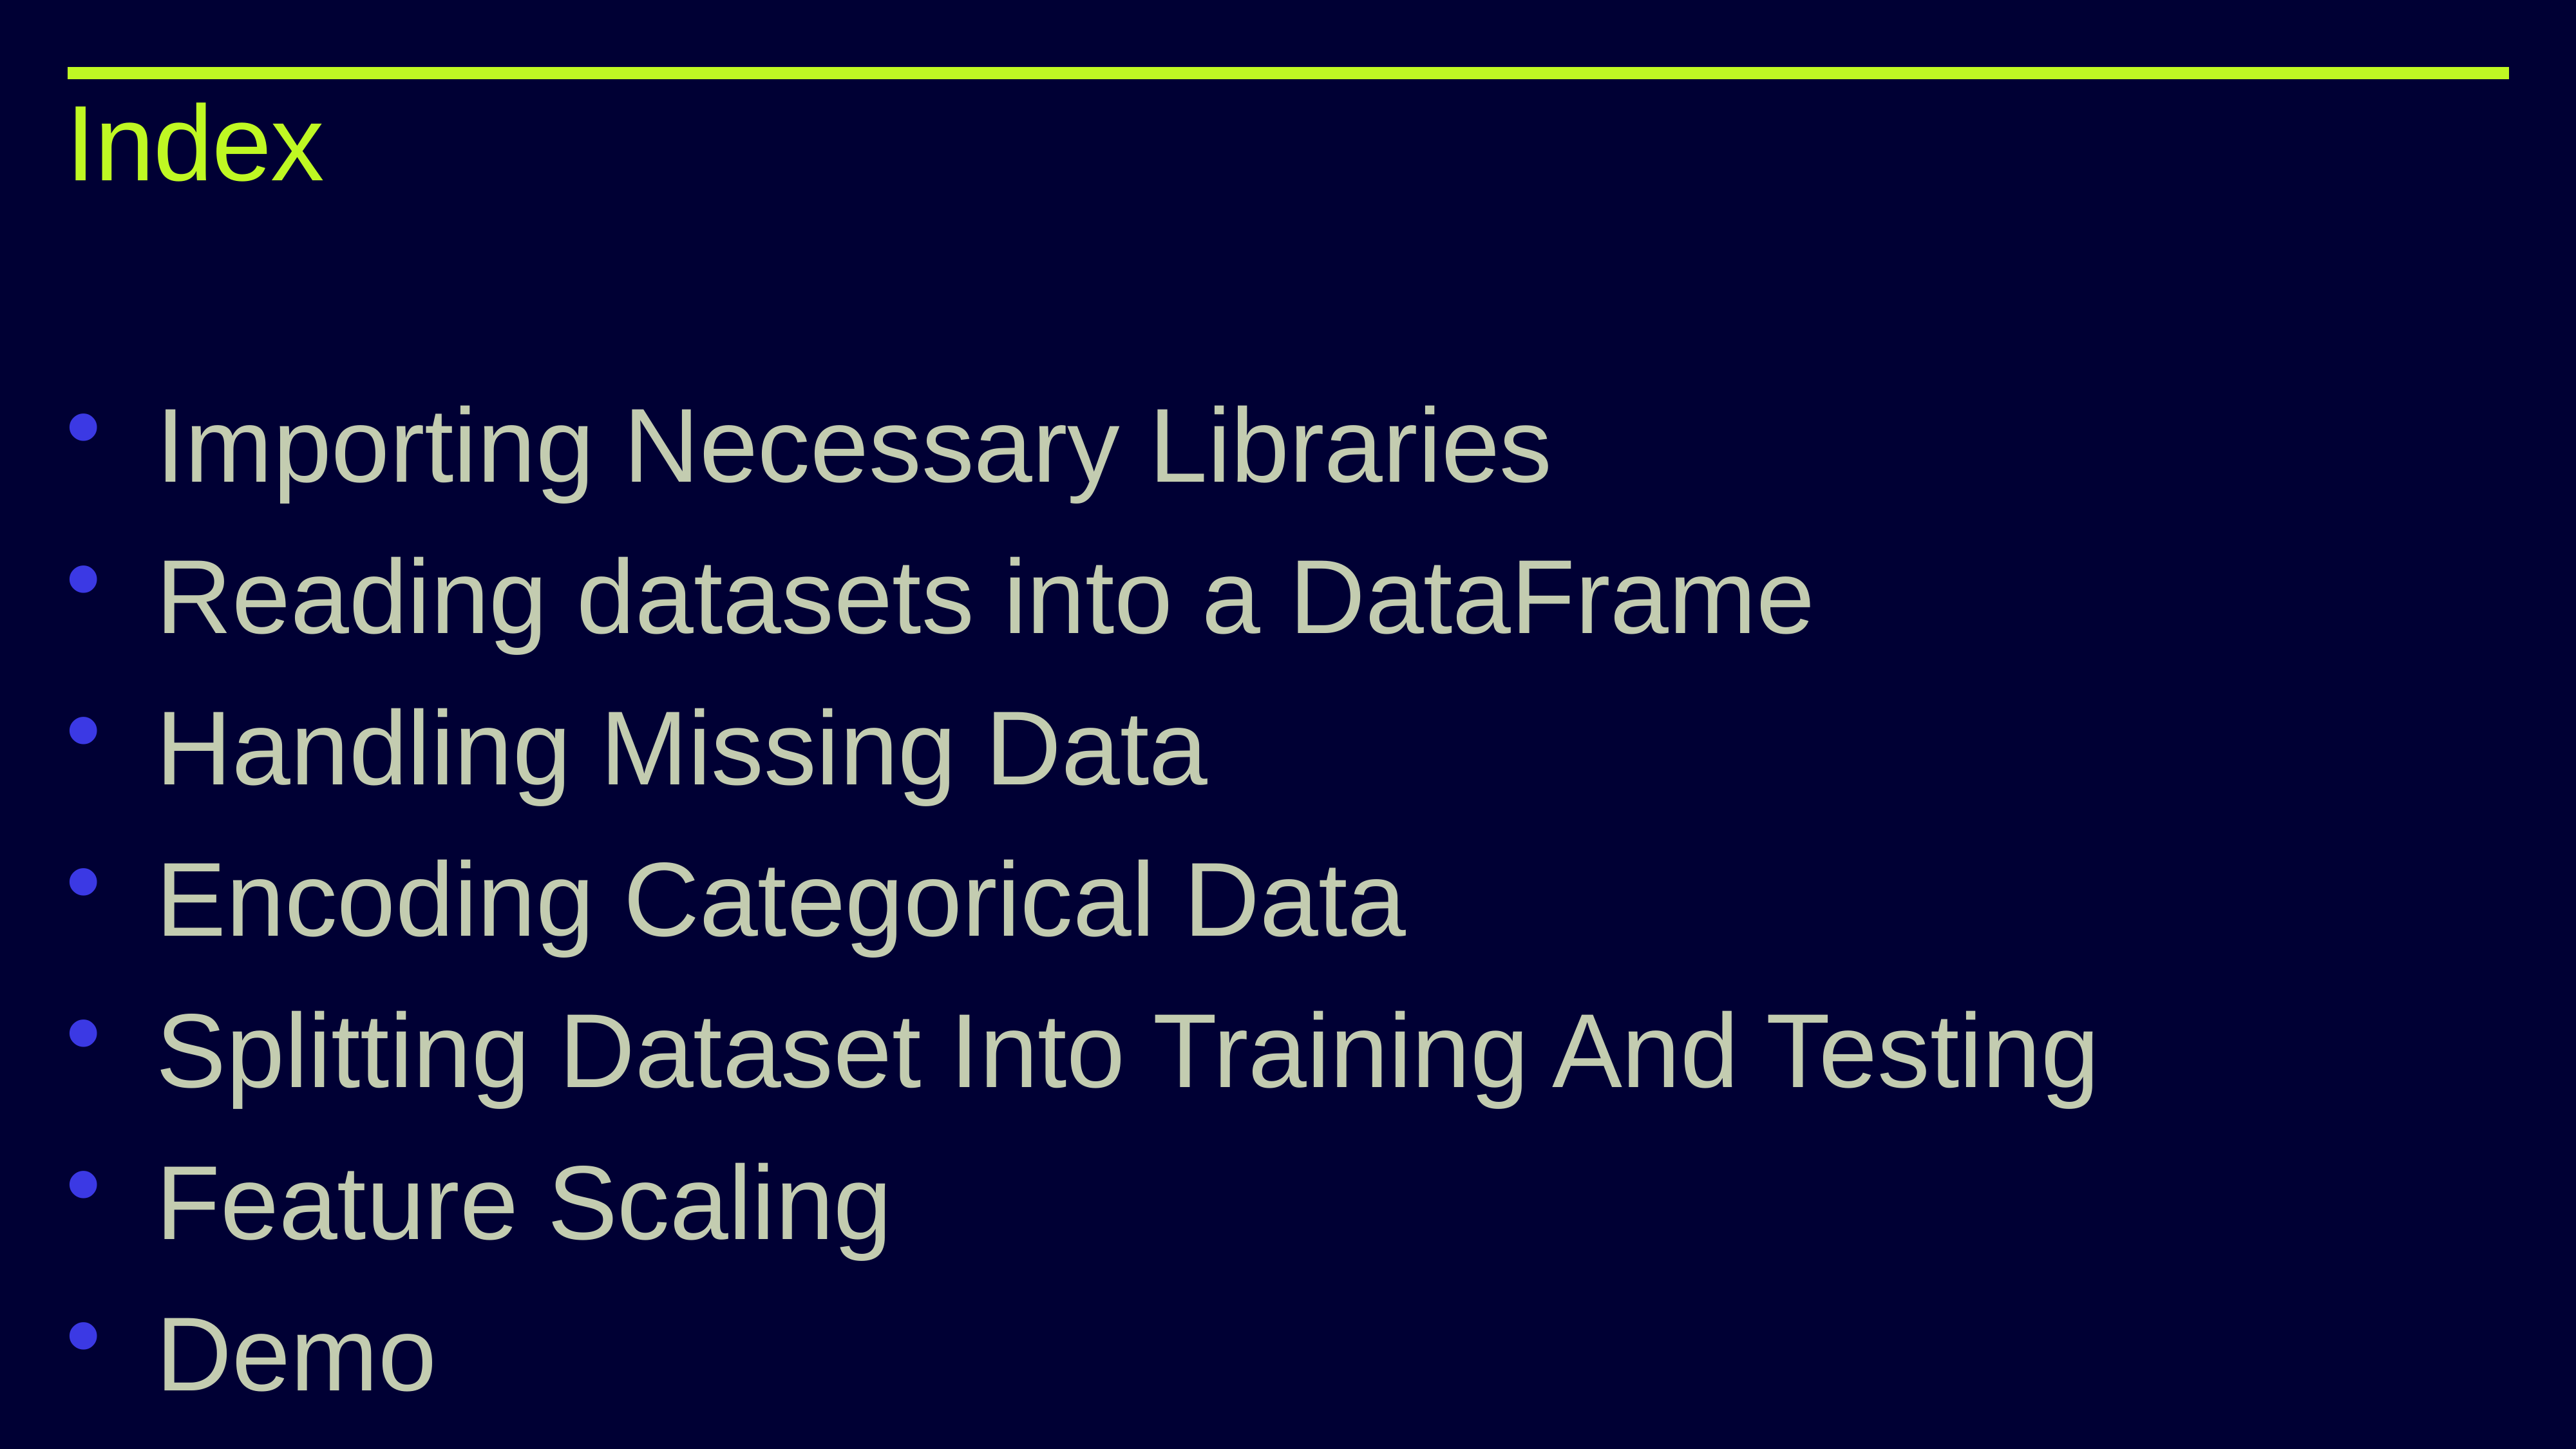

# Index
Importing Necessary Libraries
Reading datasets into a DataFrame
Handling Missing Data
Encoding Categorical Data
Splitting Dataset Into Training And Testing
Feature Scaling
Demo